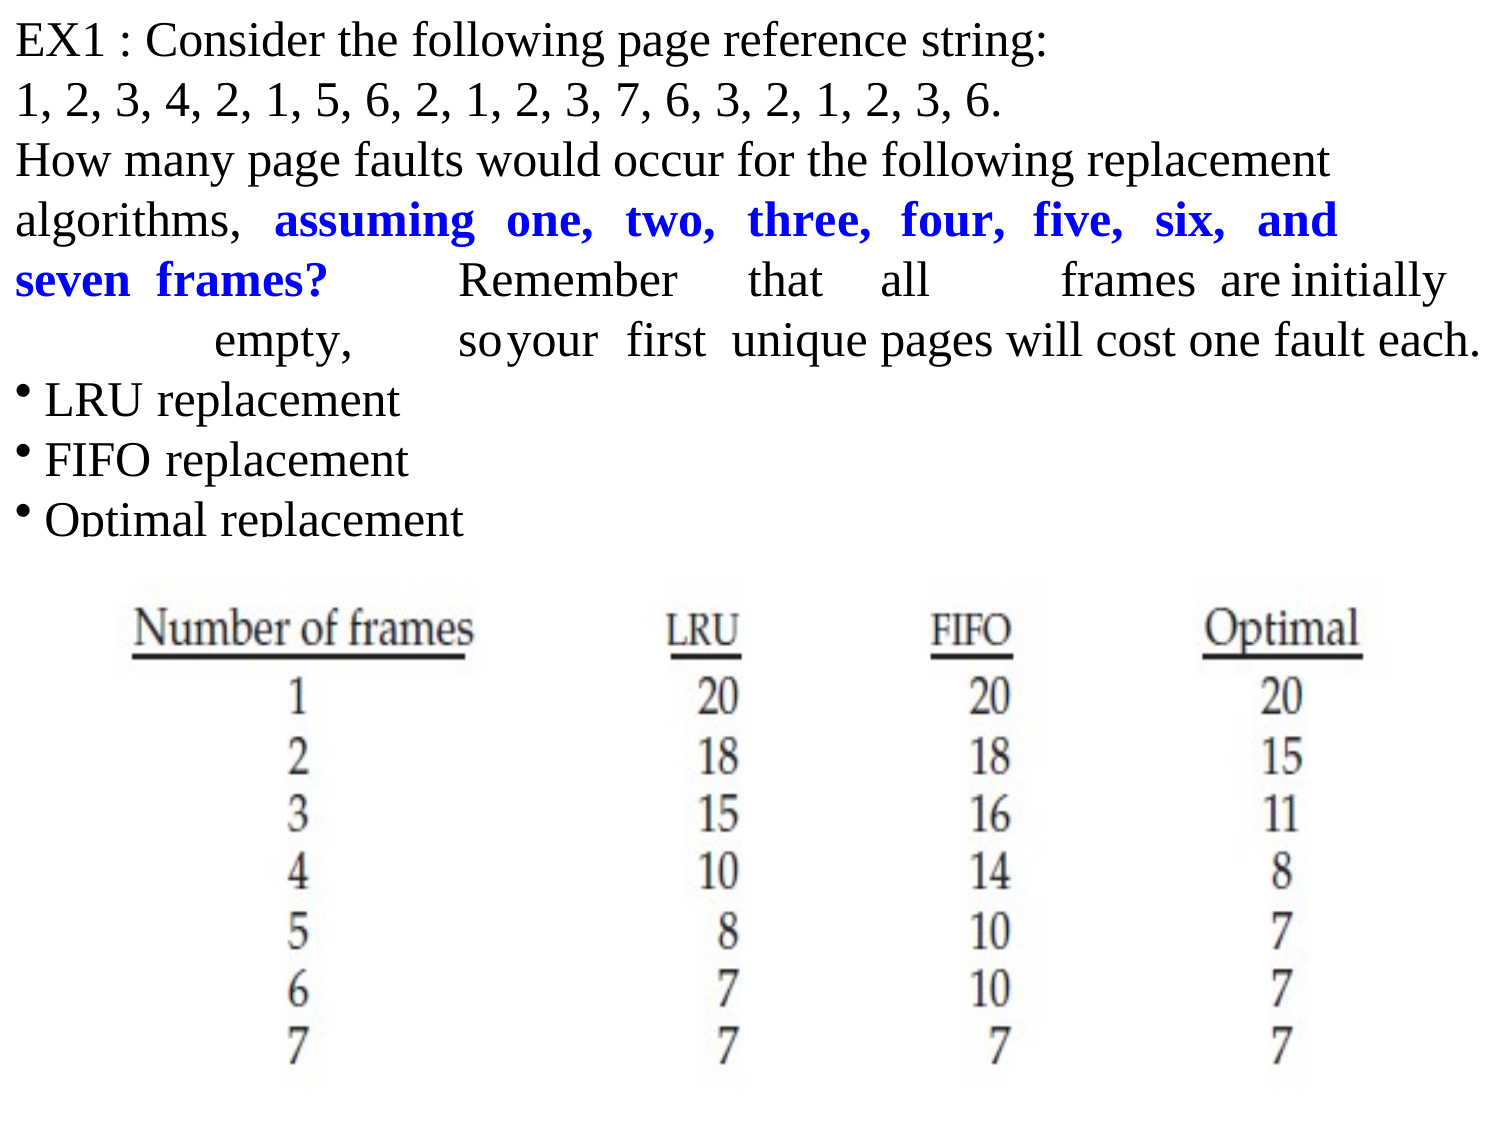

EX1 : Consider the following page reference string:
1, 2, 3, 4, 2, 1, 5, 6, 2, 1, 2, 3, 7, 6, 3, 2, 1, 2, 3, 6.
How many page faults would occur for the following replacement  algorithms,	assuming	one,	two,	three,		four,	five,	six,	and	seven  frames?	Remember	that	all		frames	are	initially	empty,	so	your	first  unique pages will cost one fault each.
LRU replacement
FIFO replacement
Optimal replacement